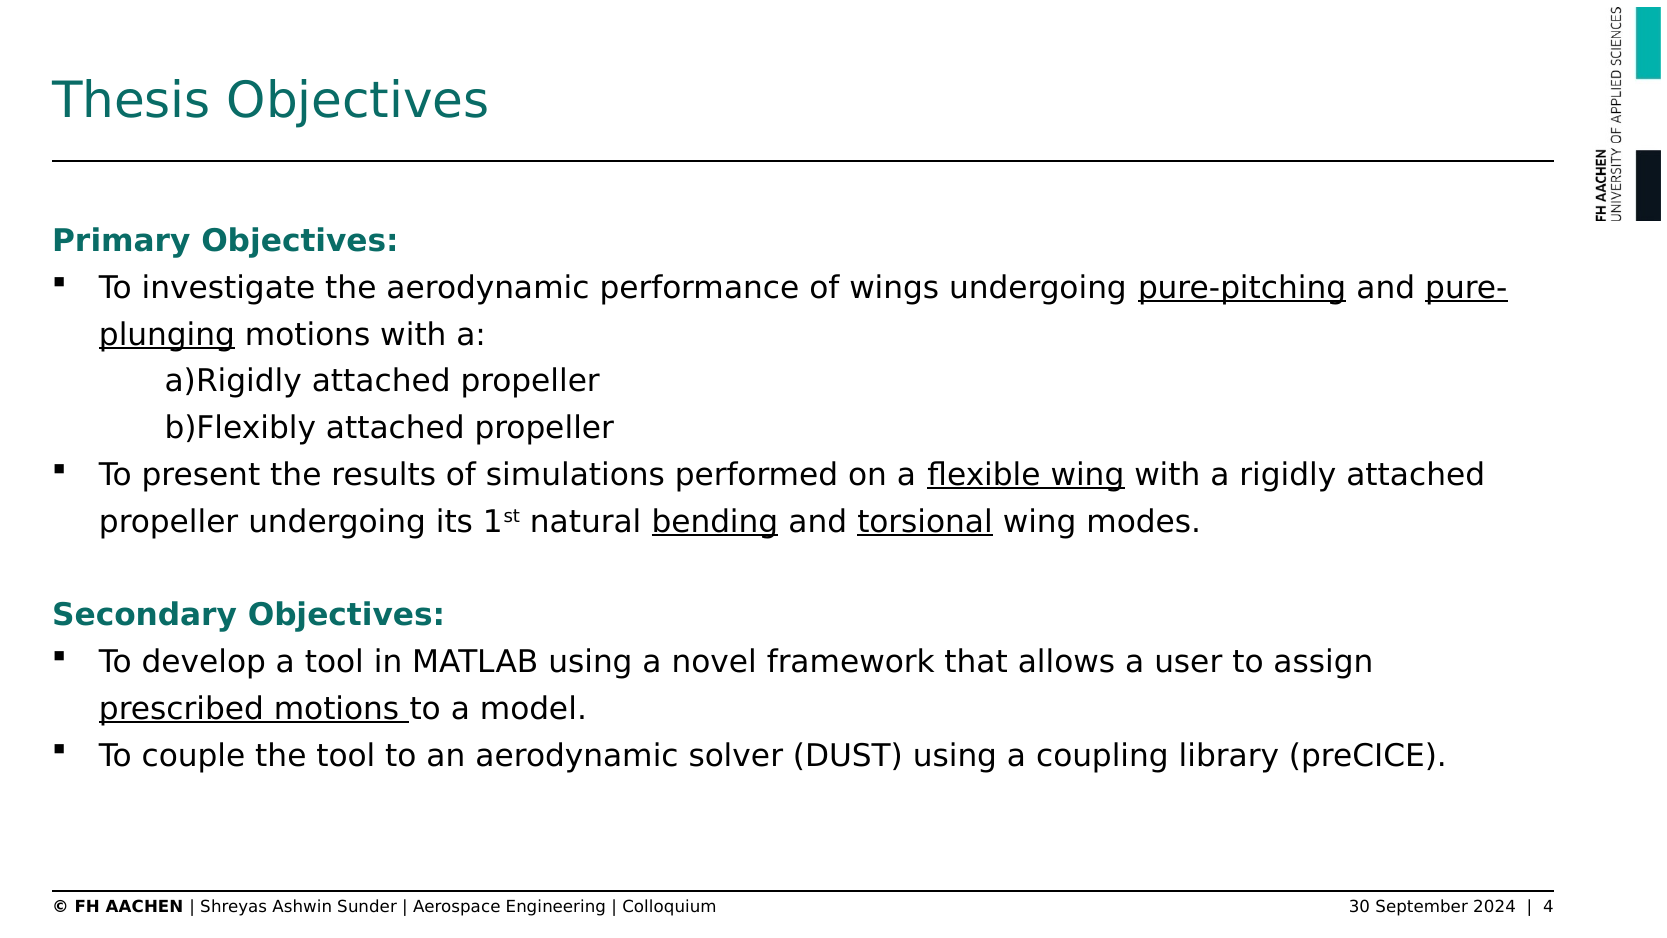

# Thesis Objectives

Primary Objectives:
To investigate the aerodynamic performance of wings undergoing pure-pitching and pure-plunging motions with a:
Rigidly attached propeller
Flexibly attached propeller
To present the results of simulations performed on a flexible wing with a rigidly attached propeller undergoing its 1st natural bending and torsional wing modes.

Secondary Objectives:
To develop a tool in MATLAB using a novel framework that allows a user to assign prescribed motions to a model.
To couple the tool to an aerodynamic solver (DUST) using a coupling library (preCICE).